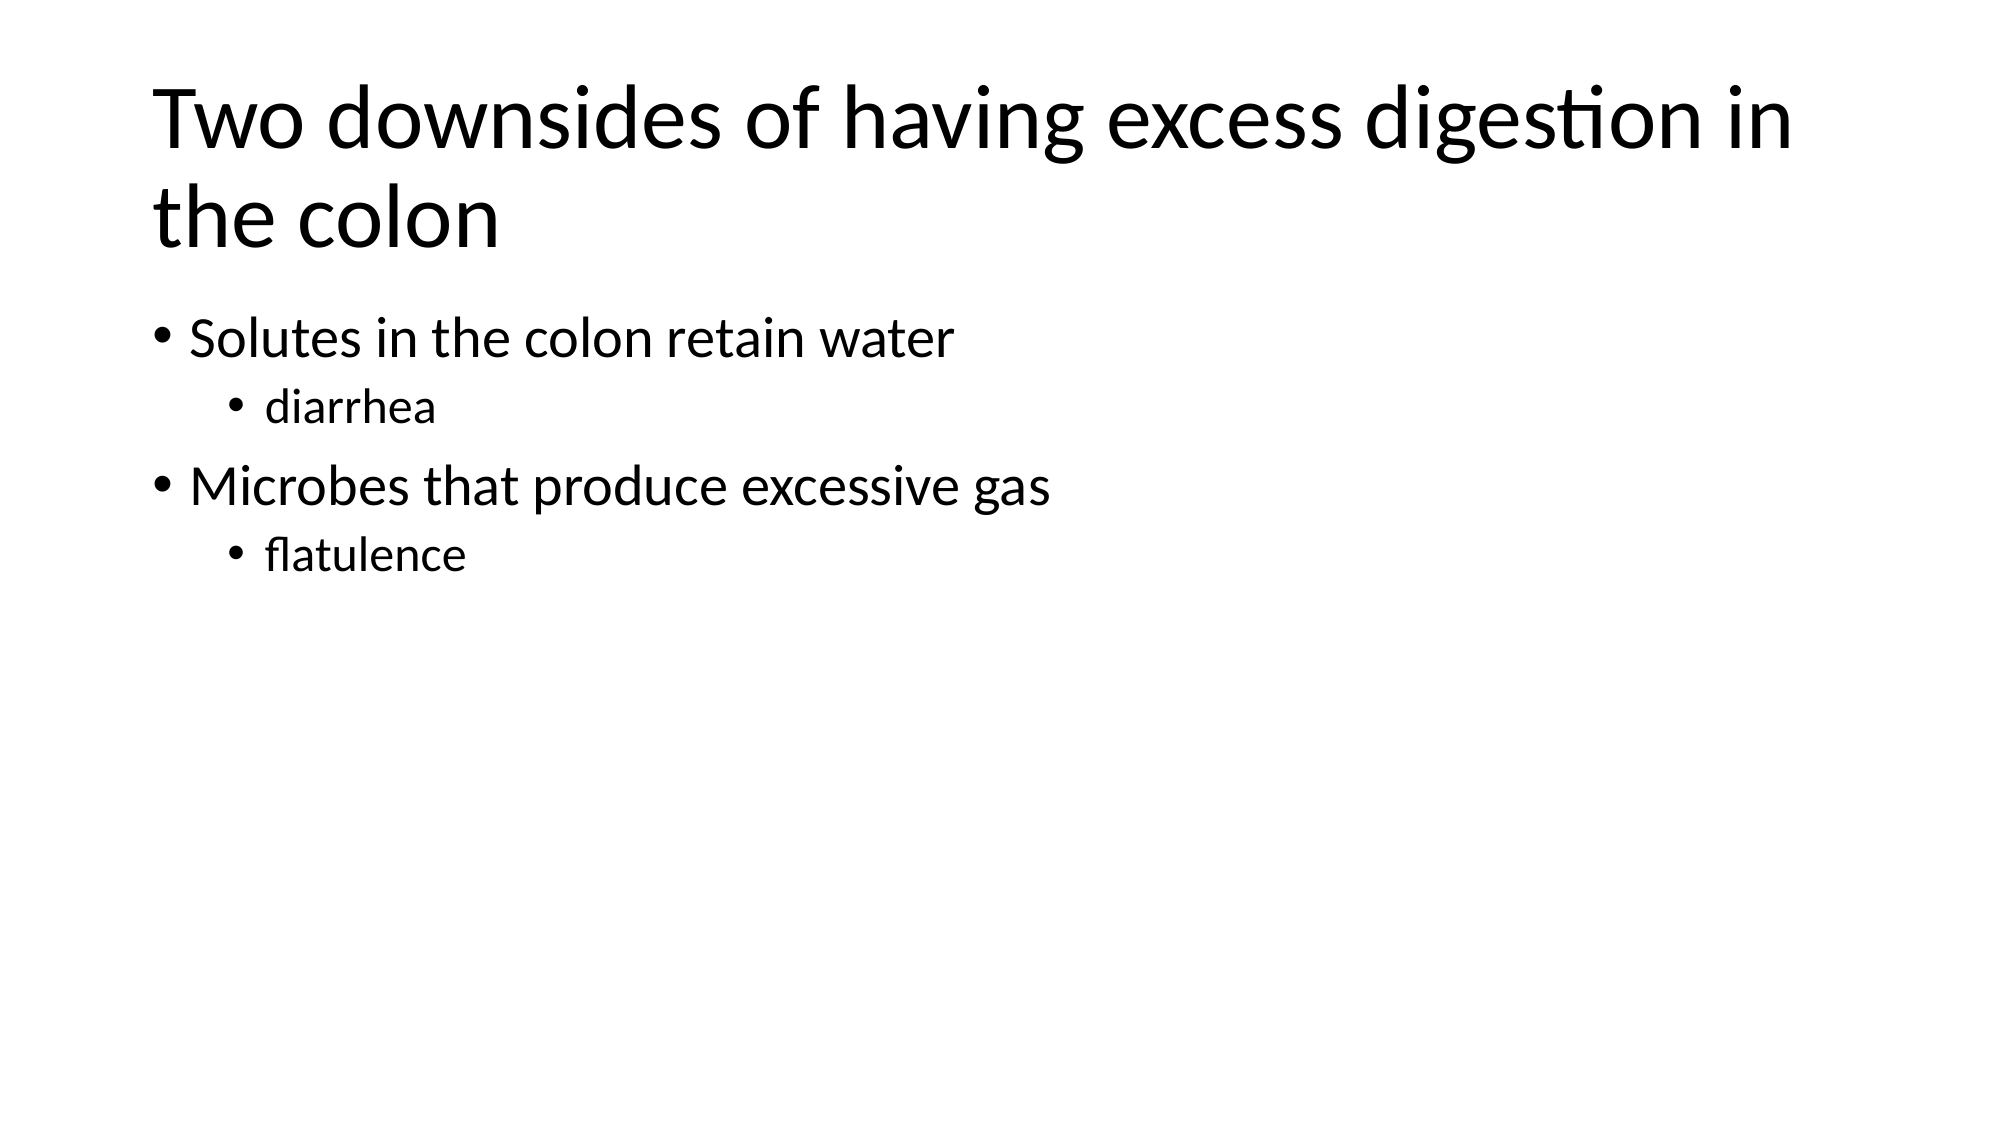

# Two downsides of having excess digestion in the colon
Solutes in the colon retain water
diarrhea
Microbes that produce excessive gas
flatulence